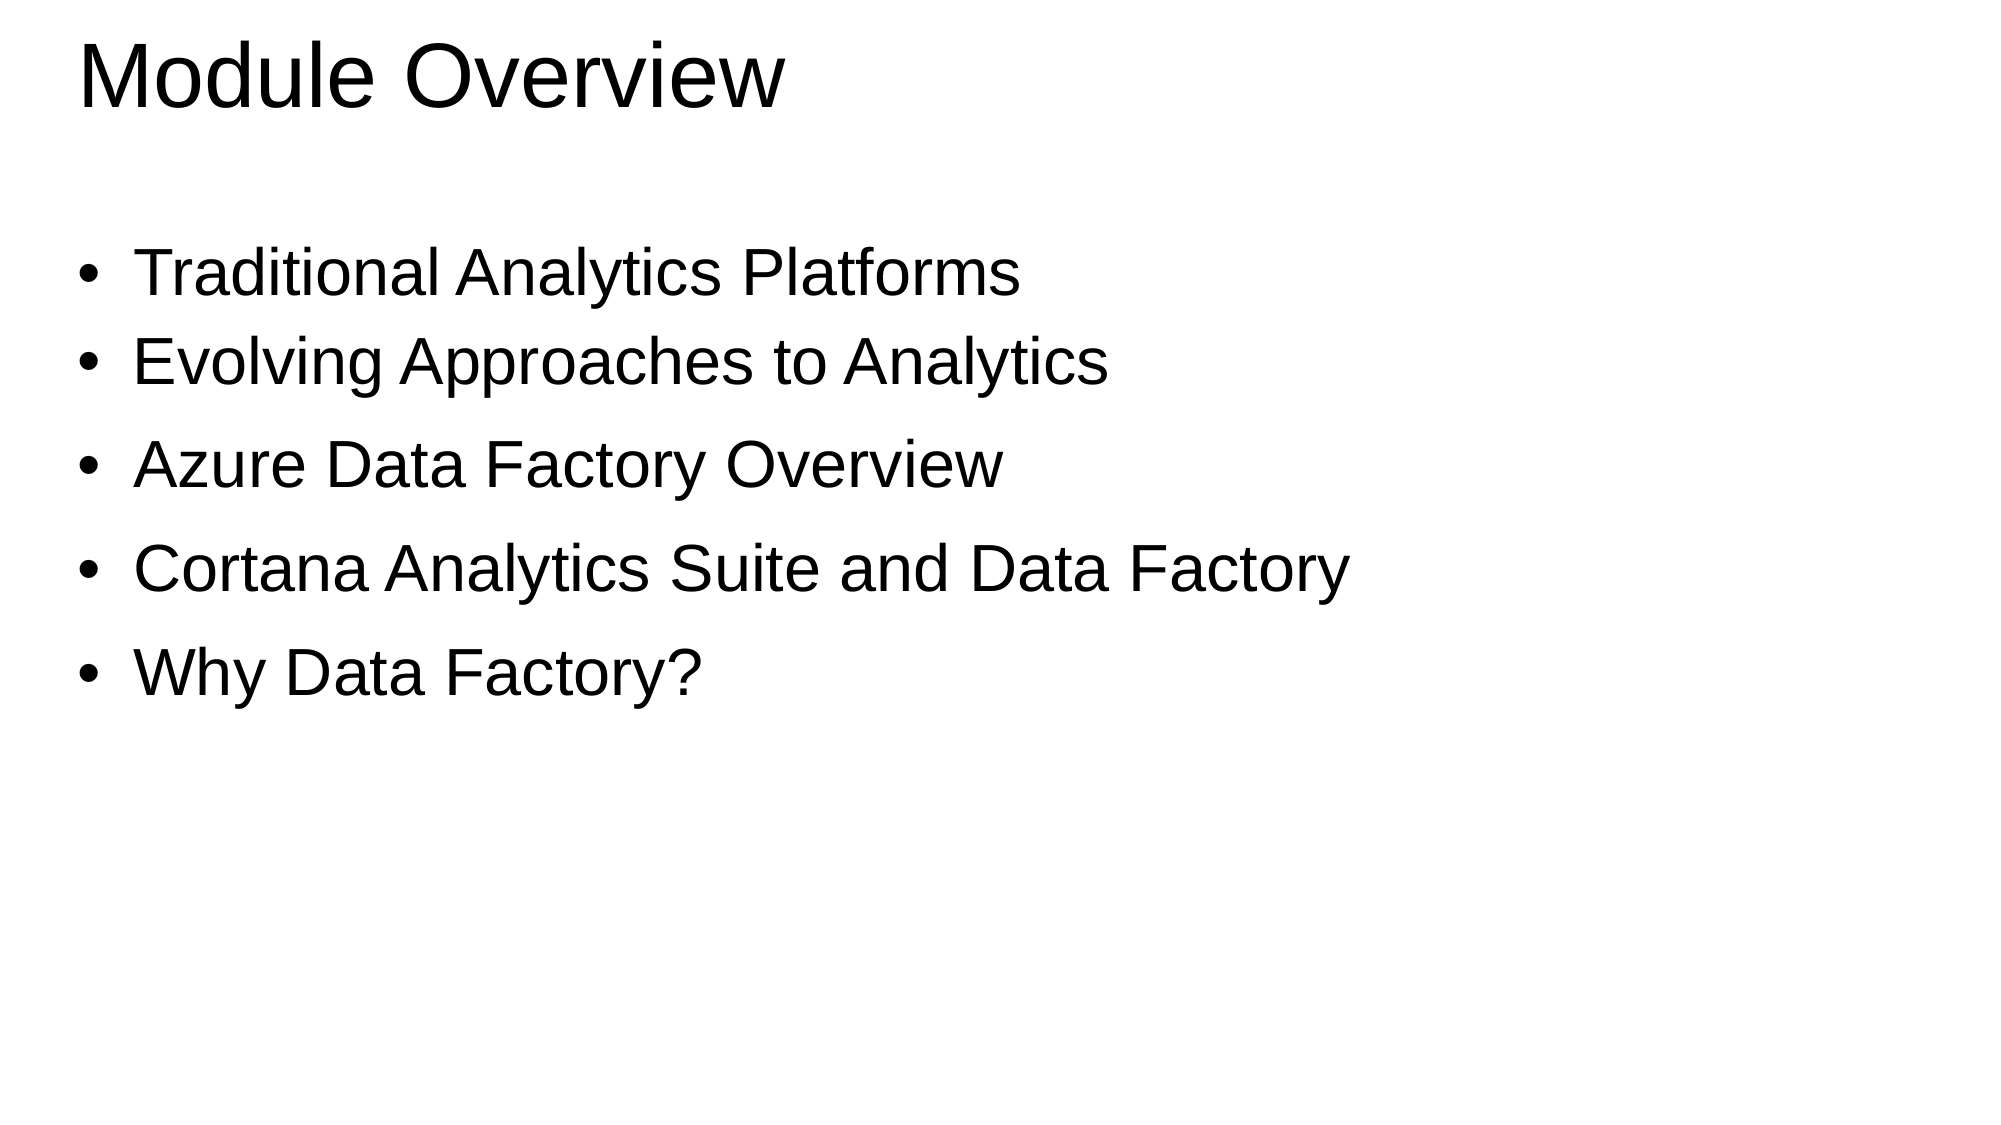

# Module Overview
Traditional Analytics Platforms
 Evolving Approaches to Analytics
Azure Data Factory Overview
Cortana Analytics Suite and Data Factory
Why Data Factory?